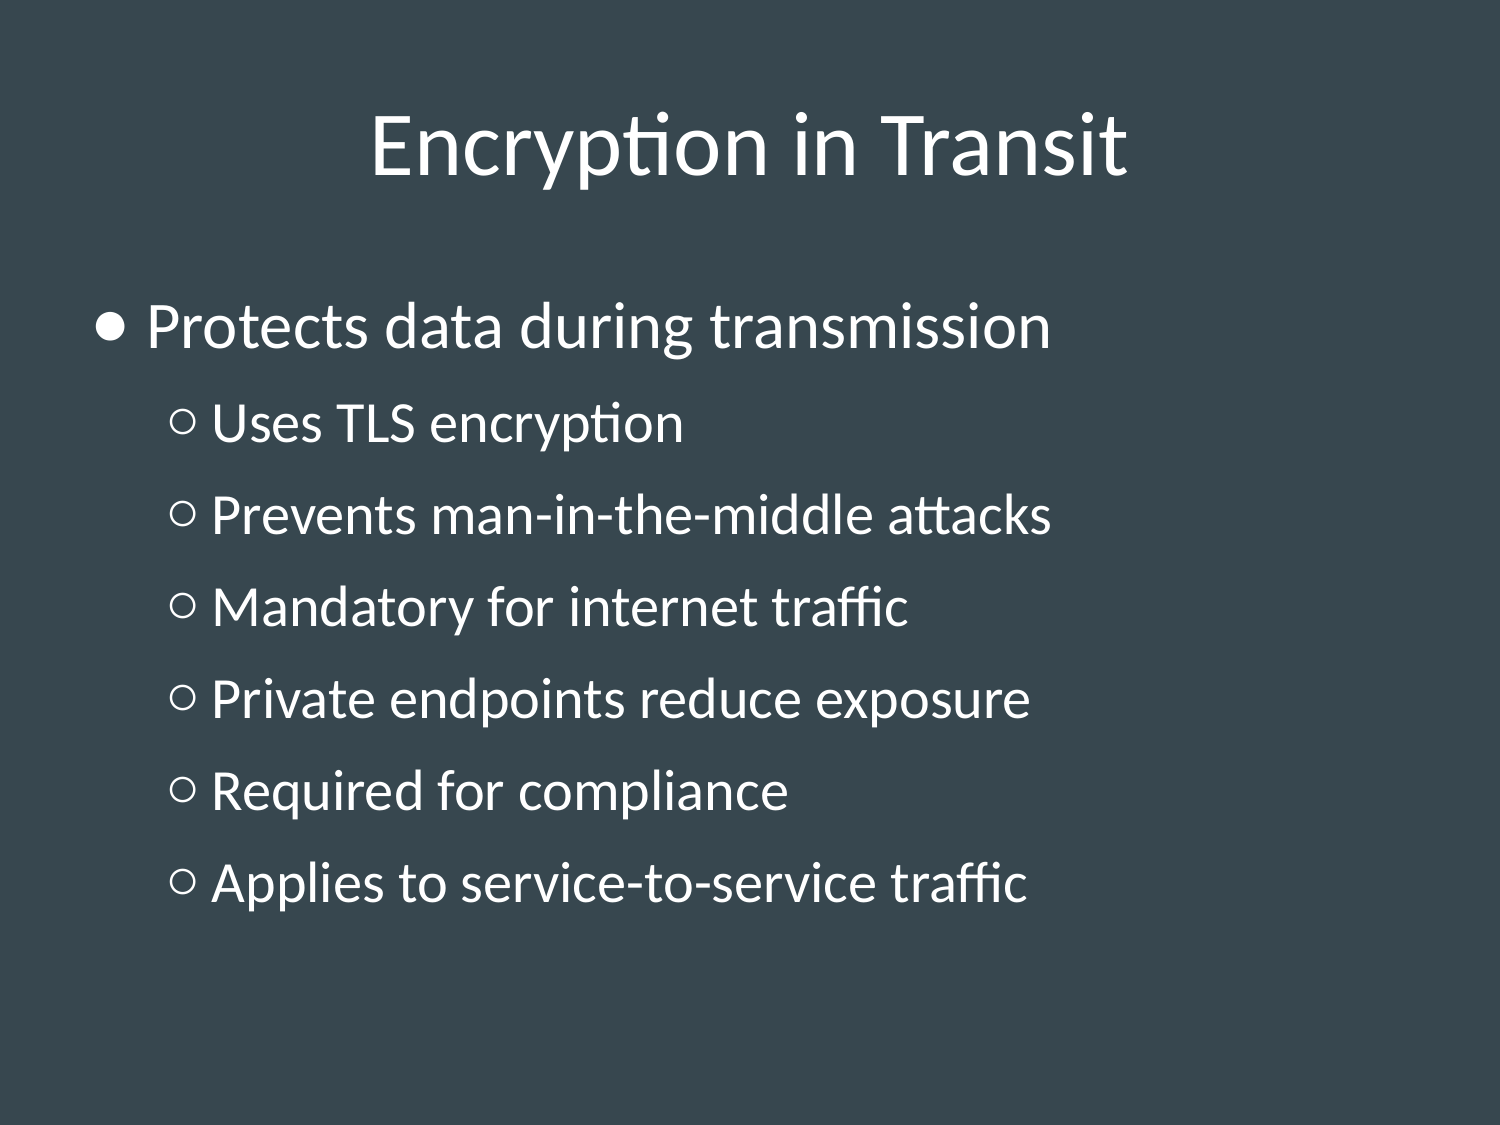

# Encryption in Transit
Protects data during transmission
Uses TLS encryption
Prevents man-in-the-middle attacks
Mandatory for internet traffic
Private endpoints reduce exposure
Required for compliance
Applies to service-to-service traffic